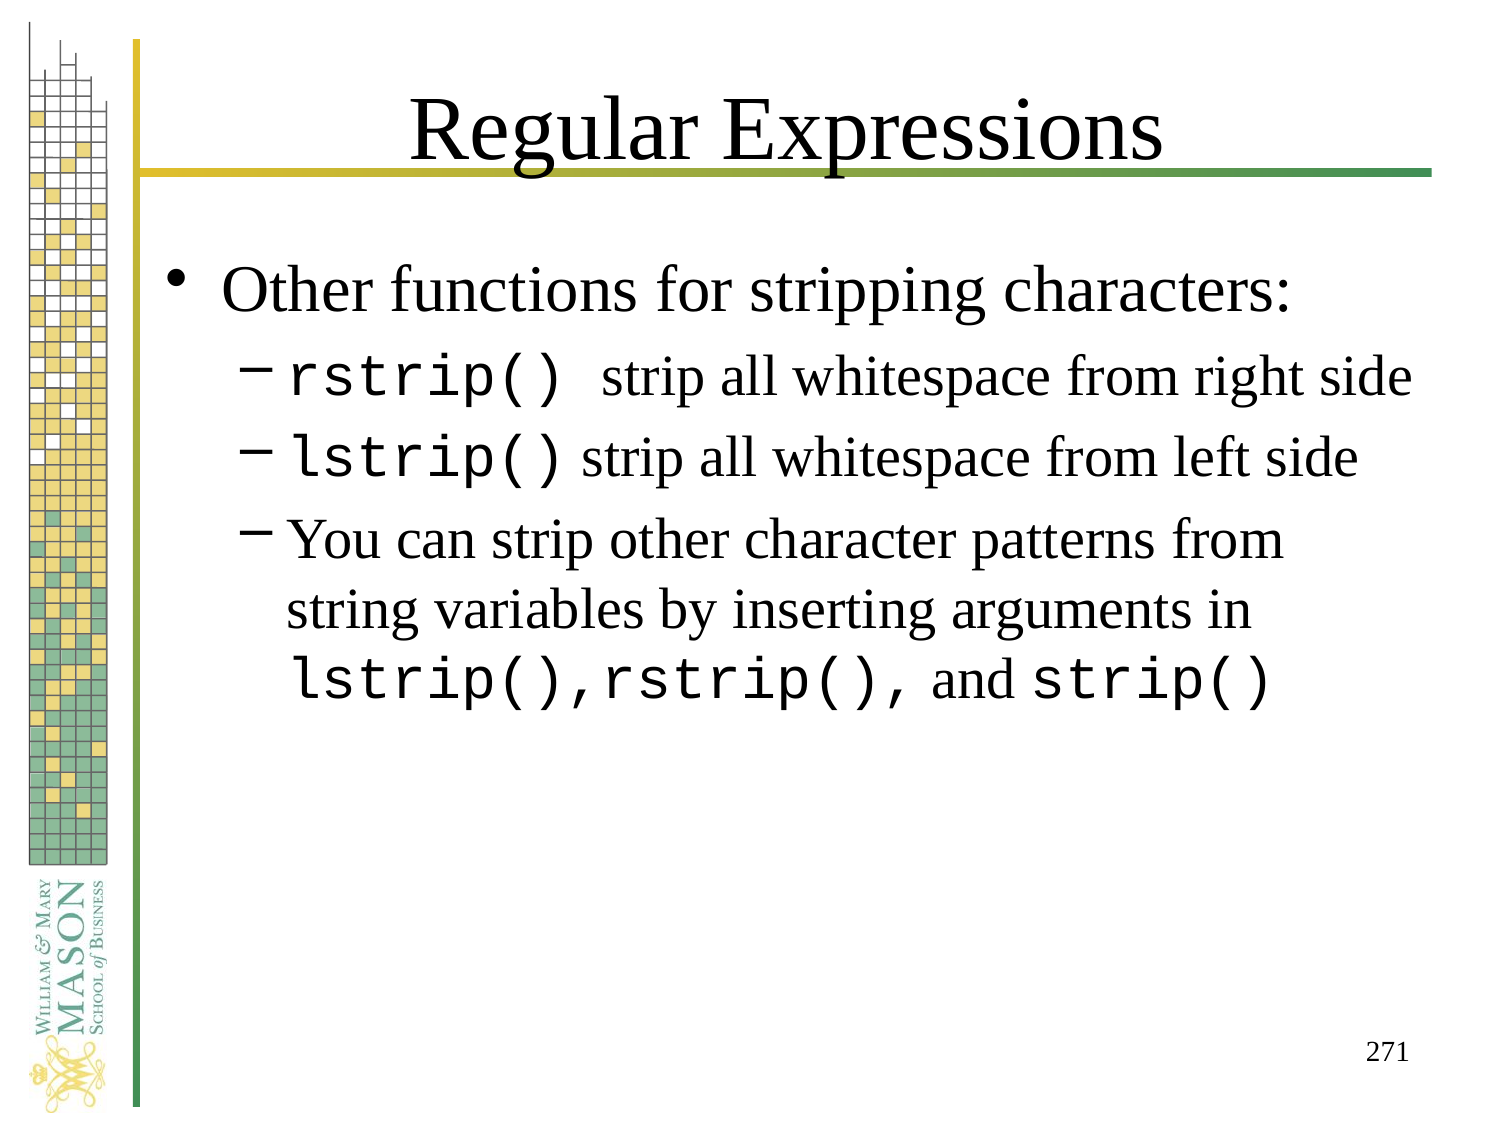

# Regular Expressions
Other functions for stripping characters:
rstrip() strip all whitespace from right side
lstrip() strip all whitespace from left side
You can strip other character patterns from string variables by inserting arguments in lstrip(),rstrip(), and strip()
271